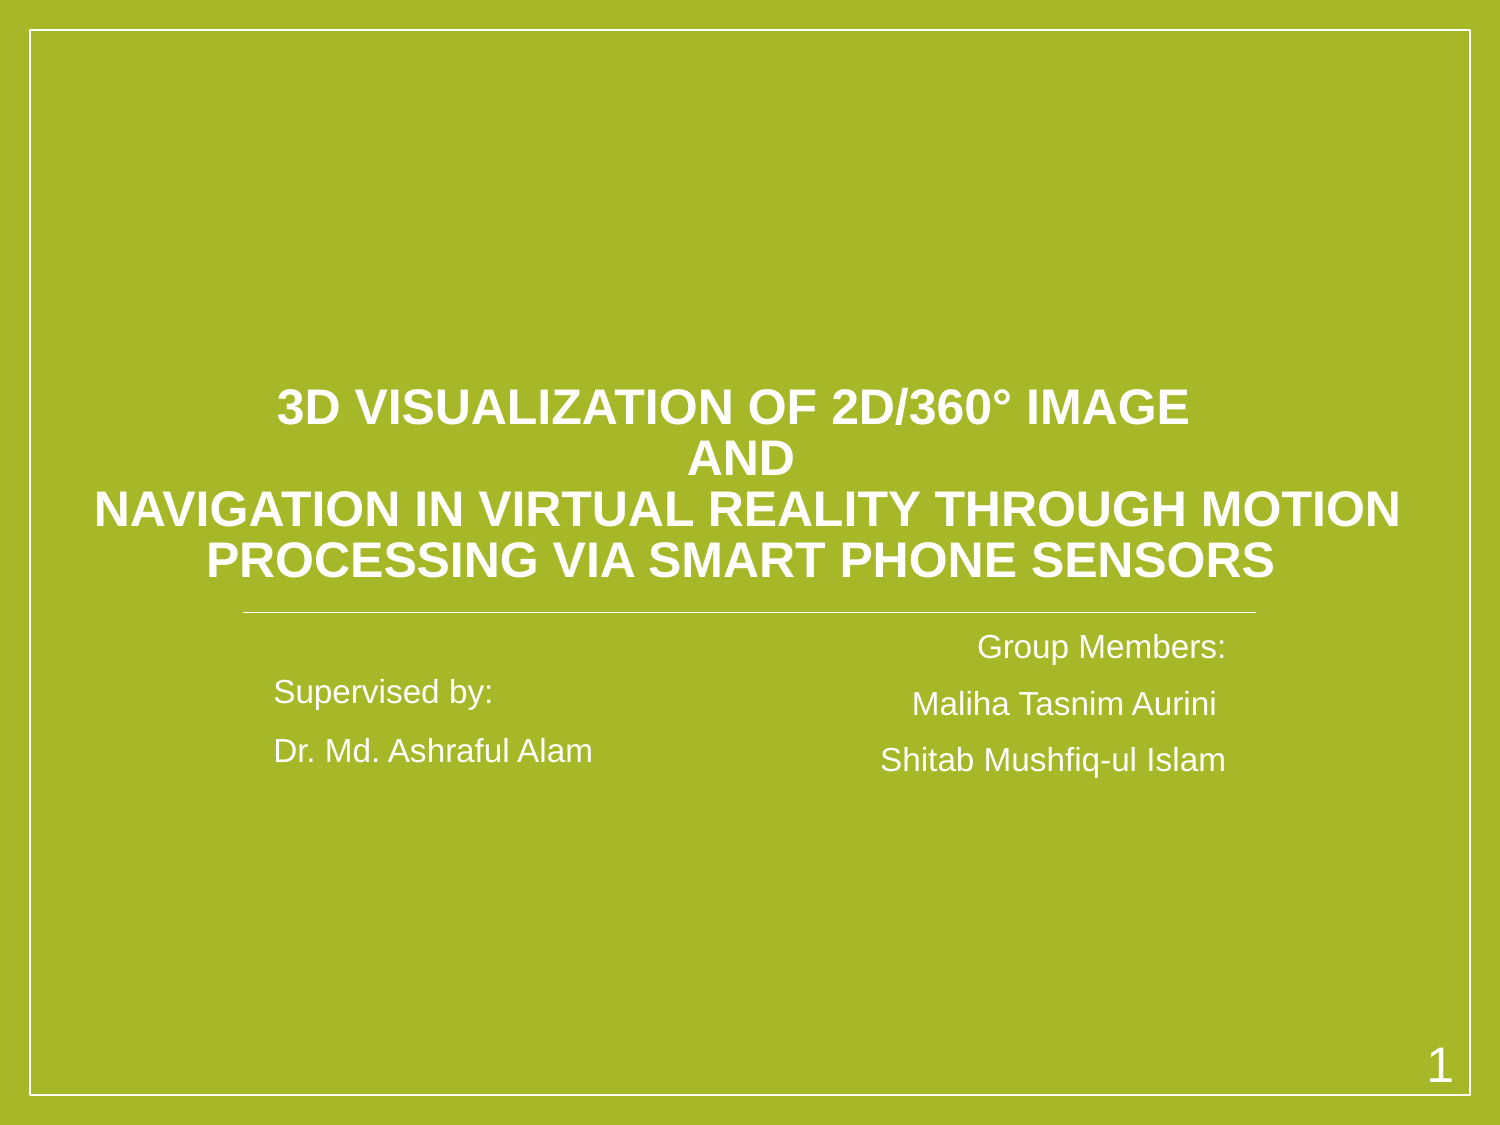

# 3D Visualization of 2D/360° Image and Navigation in Virtual Reality through motion processing via smart phone sensors
Group Members:
Maliha Tasnim Aurini
Shitab Mushfiq-ul Islam
Supervised by:
Dr. Md. Ashraful Alam
1